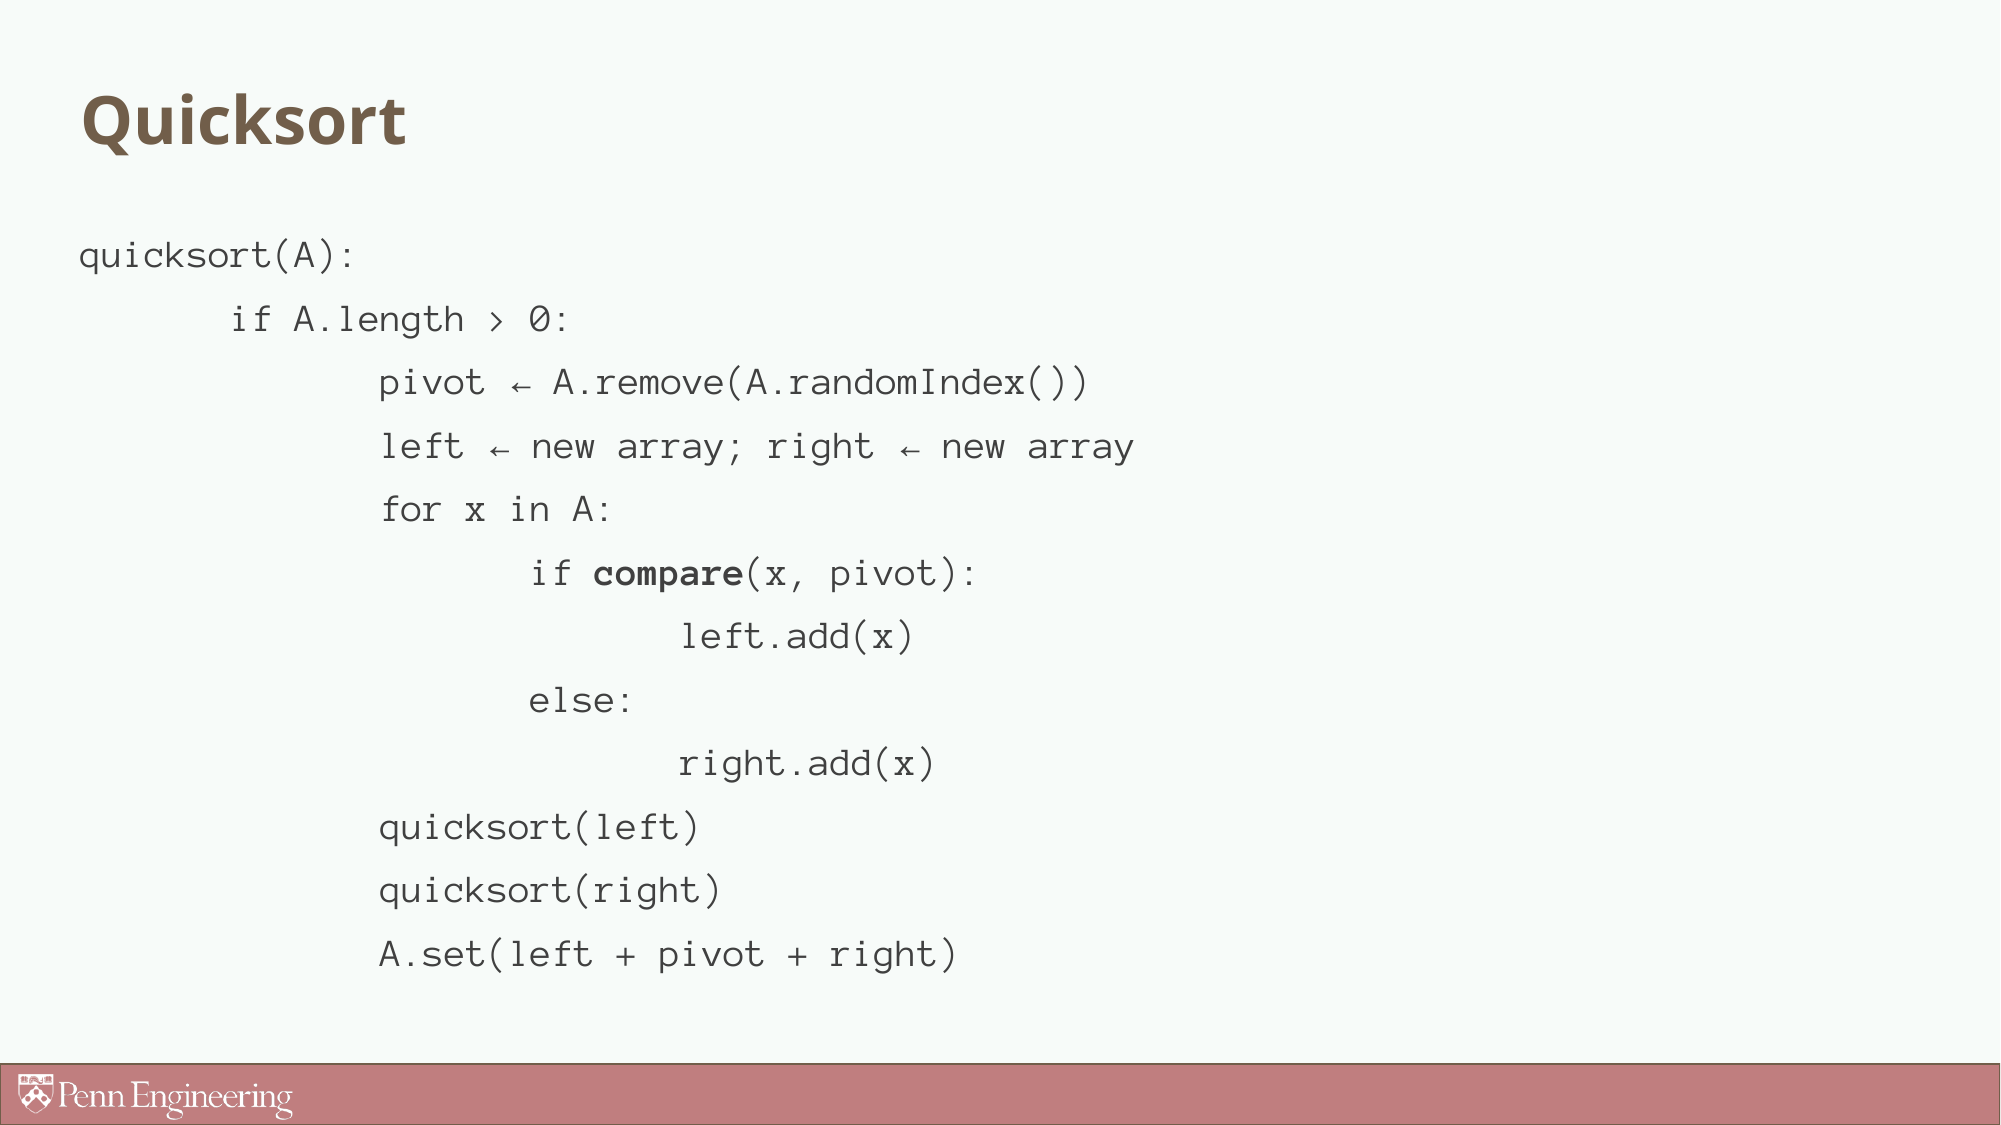

# Quicksort
quicksort(A):
	if A.length > 0:
		pivot ← A.remove(A.randomIndex())
		left ← new array; right ← new array
		for x in A:
			if compare(x, pivot):
				left.add(x)
			else:
				right.add(x)
		quicksort(left)
		quicksort(right)
		A.set(left + pivot + right)